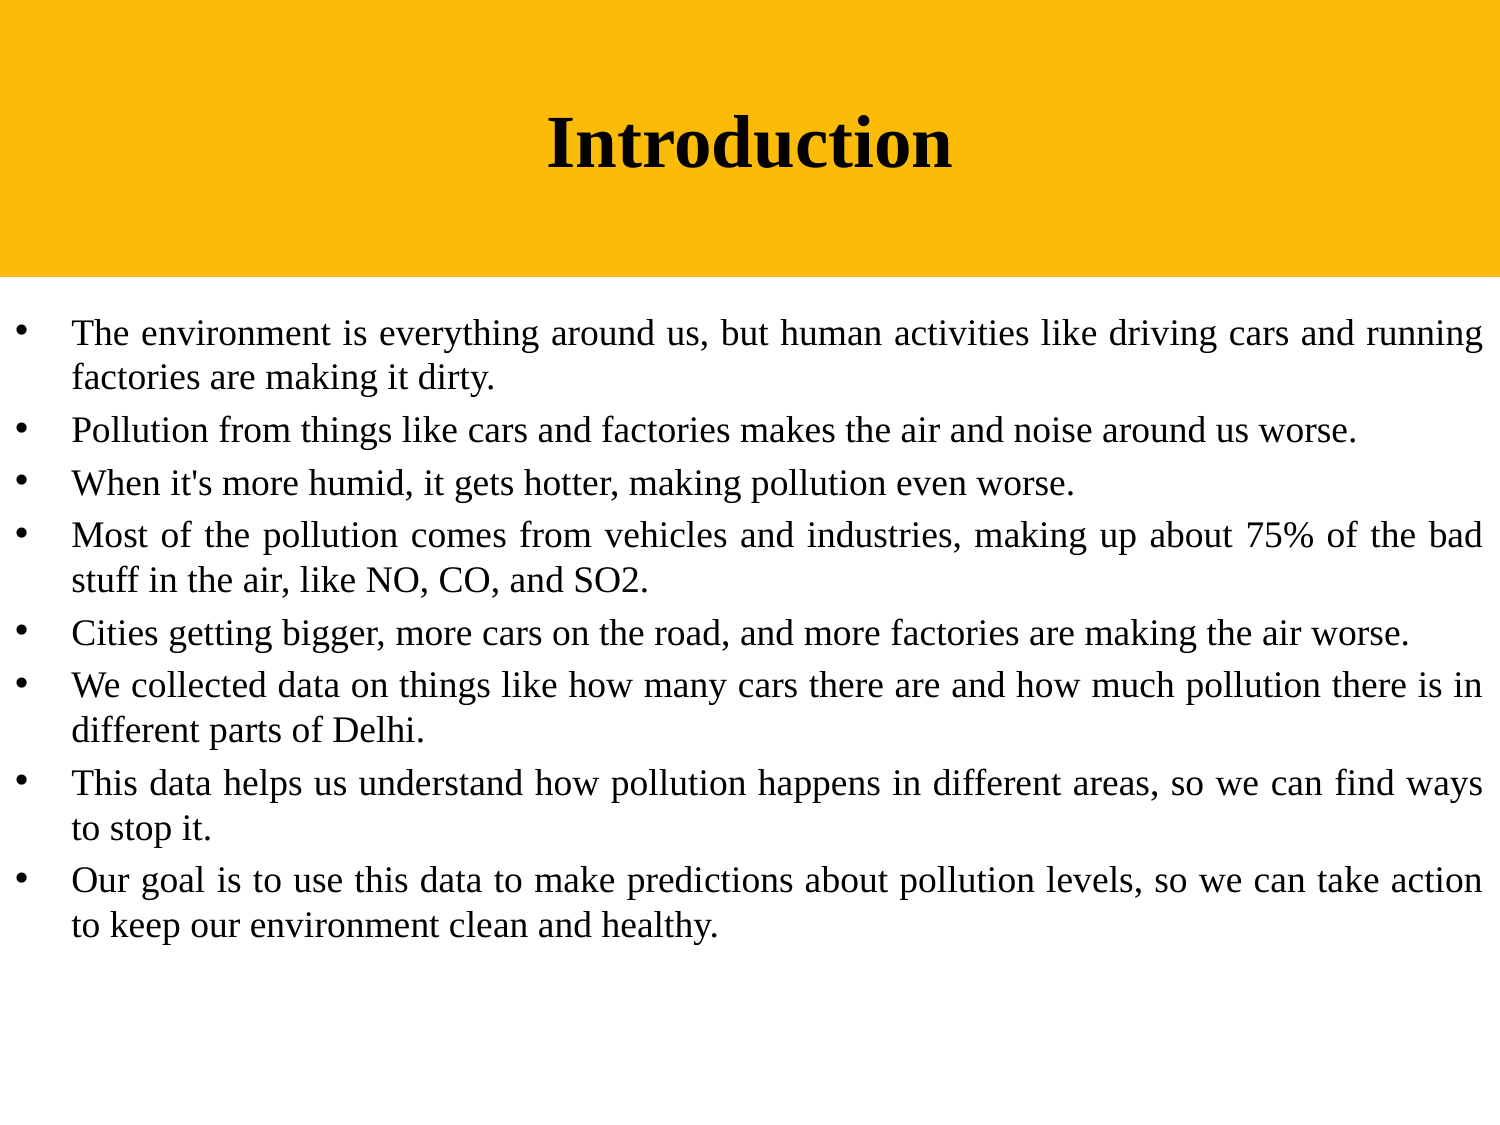

Introduction
The environment is everything around us, but human activities like driving cars and running factories are making it dirty.
Pollution from things like cars and factories makes the air and noise around us worse.
When it's more humid, it gets hotter, making pollution even worse.
Most of the pollution comes from vehicles and industries, making up about 75% of the bad stuff in the air, like NO, CO, and SO2.
Cities getting bigger, more cars on the road, and more factories are making the air worse.
We collected data on things like how many cars there are and how much pollution there is in different parts of Delhi.
This data helps us understand how pollution happens in different areas, so we can find ways to stop it.
Our goal is to use this data to make predictions about pollution levels, so we can take action to keep our environment clean and healthy.